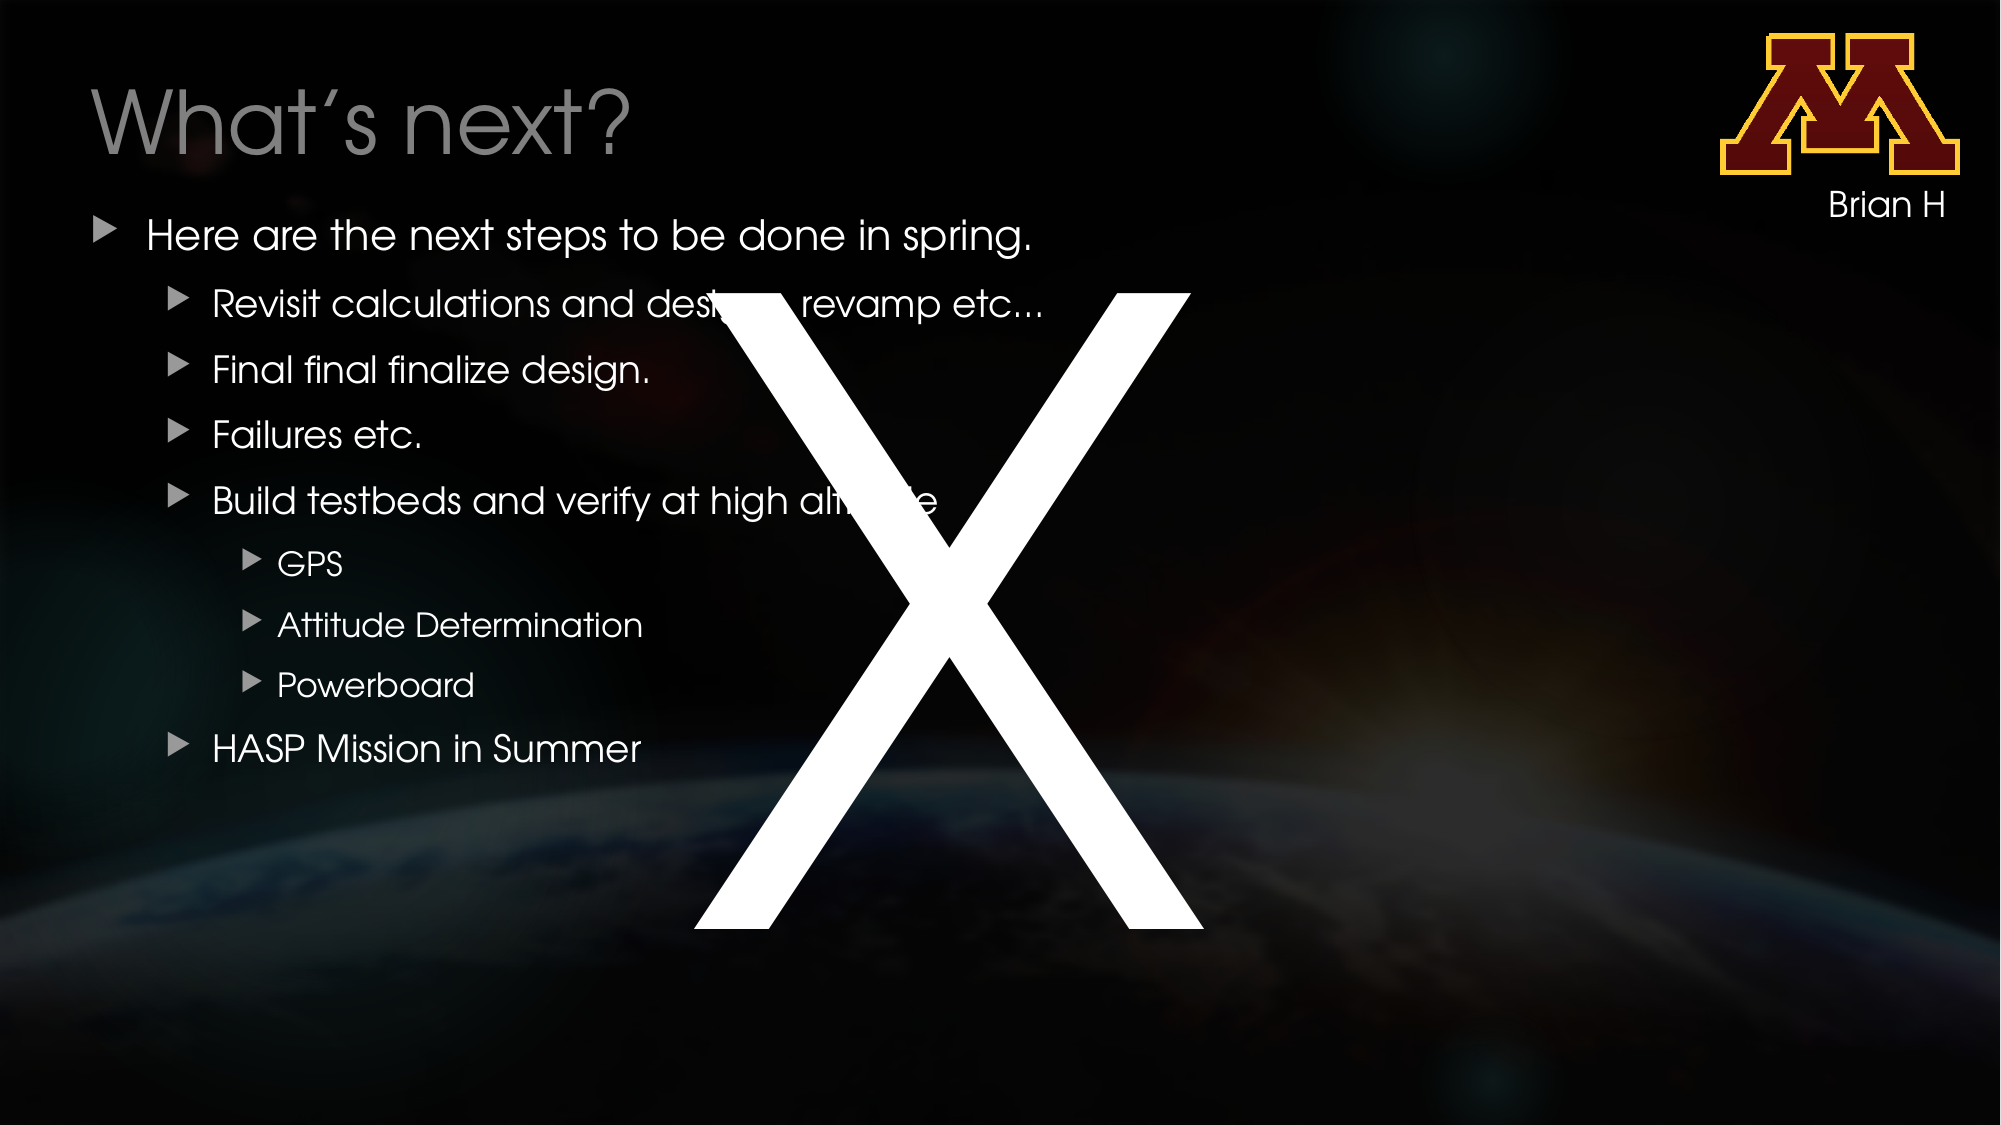

# What’s next?
X
Brian H
Here are the next steps to be done in spring.
Revisit calculations and designs, revamp etc…
Final final finalize design.
Failures etc.
Build testbeds and verify at high altitude
GPS
Attitude Determination
Powerboard
HASP Mission in Summer